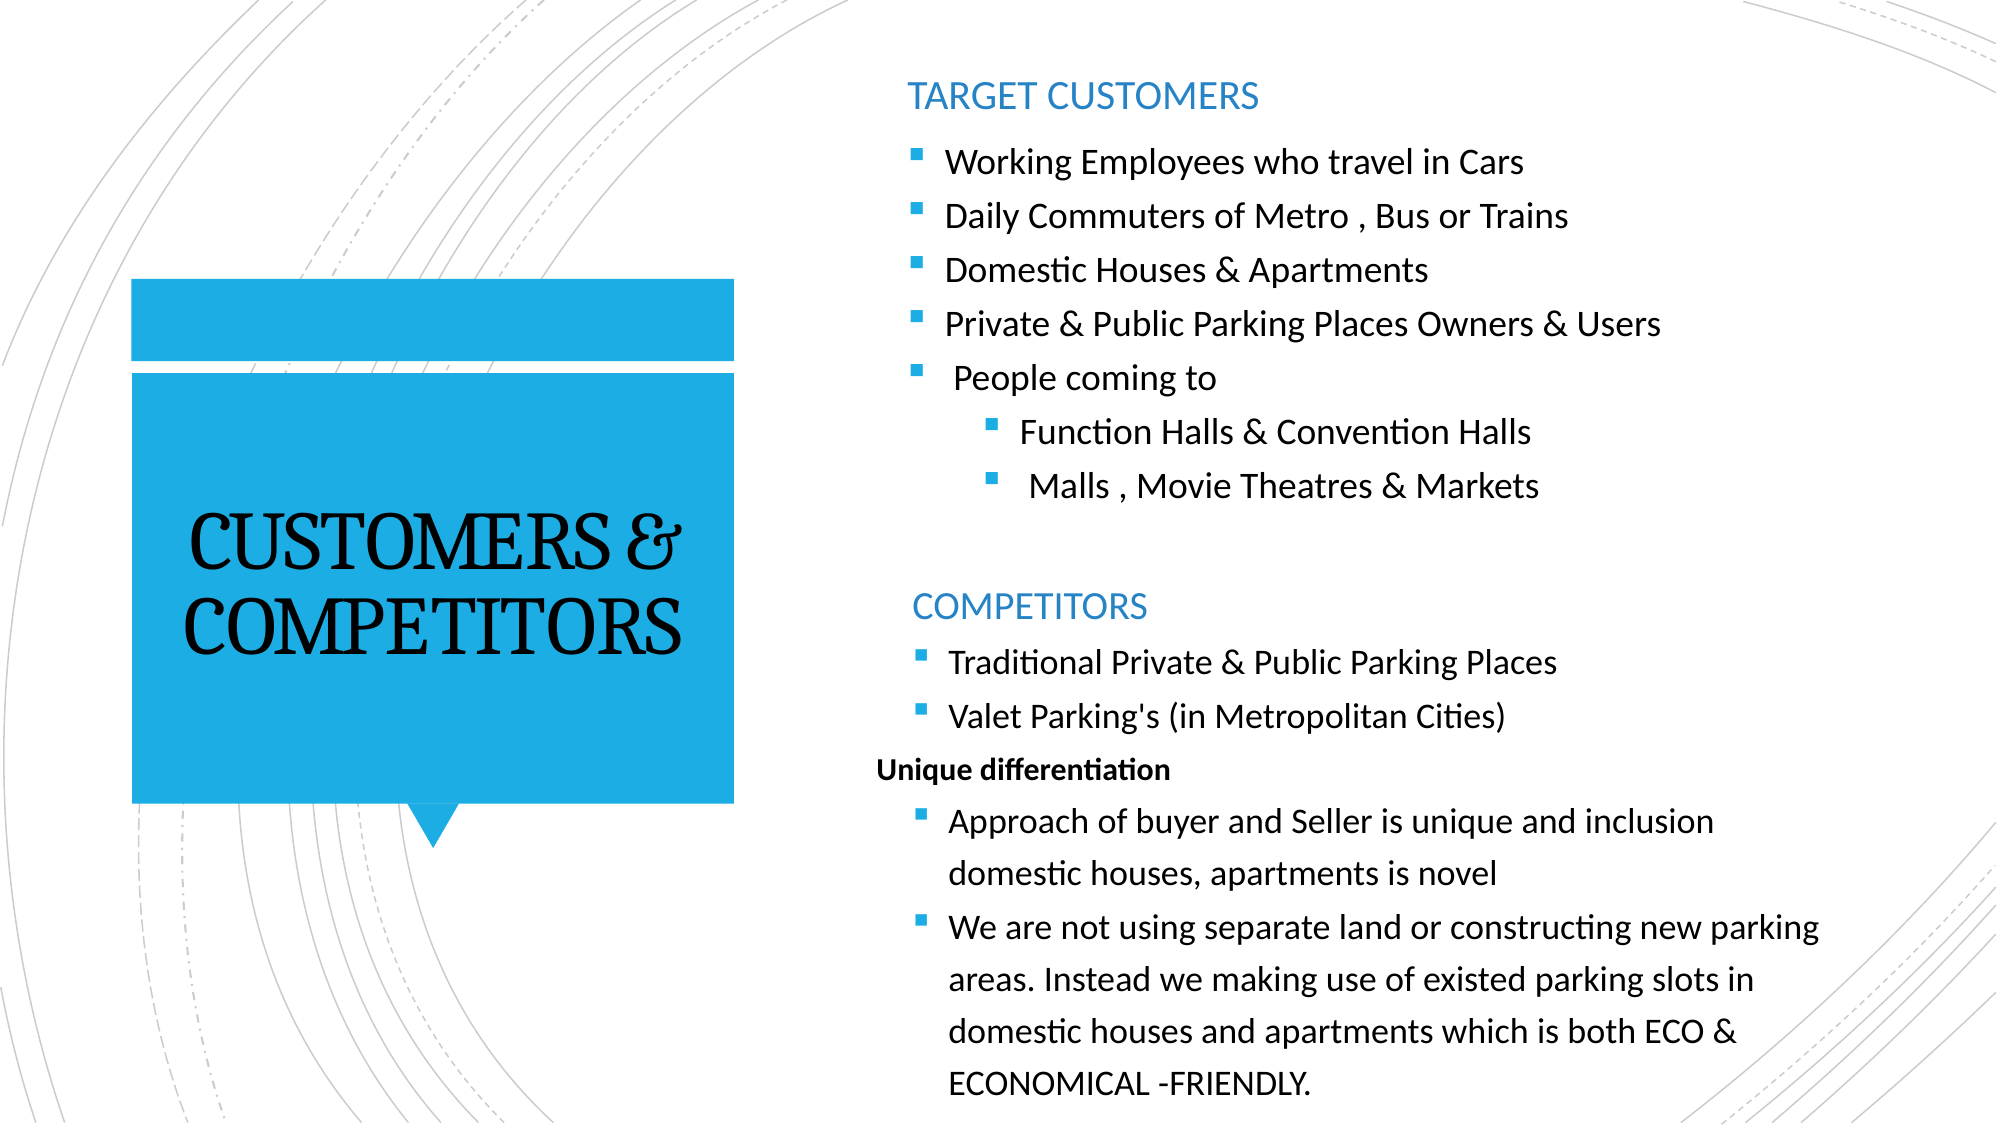

TARGET CUSTOMERS
Working Employees who travel in Cars
Daily Commuters of Metro , Bus or Trains
Domestic Houses & Apartments
Private & Public Parking Places Owners & Users
 People coming to
Function Halls & Convention Halls
 Malls , Movie Theatres & Markets

# CUSTOMERS & COMPETITORS
COMPETITORS
Traditional Private & Public Parking Places
Valet Parking's (in Metropolitan Cities)
		Unique differentiation
Approach of buyer and Seller is unique and inclusion domestic houses, apartments is novel
We are not using separate land or constructing new parking areas. Instead we making use of existed parking slots in domestic houses and apartments which is both ECO & ECONOMICAL -FRIENDLY.